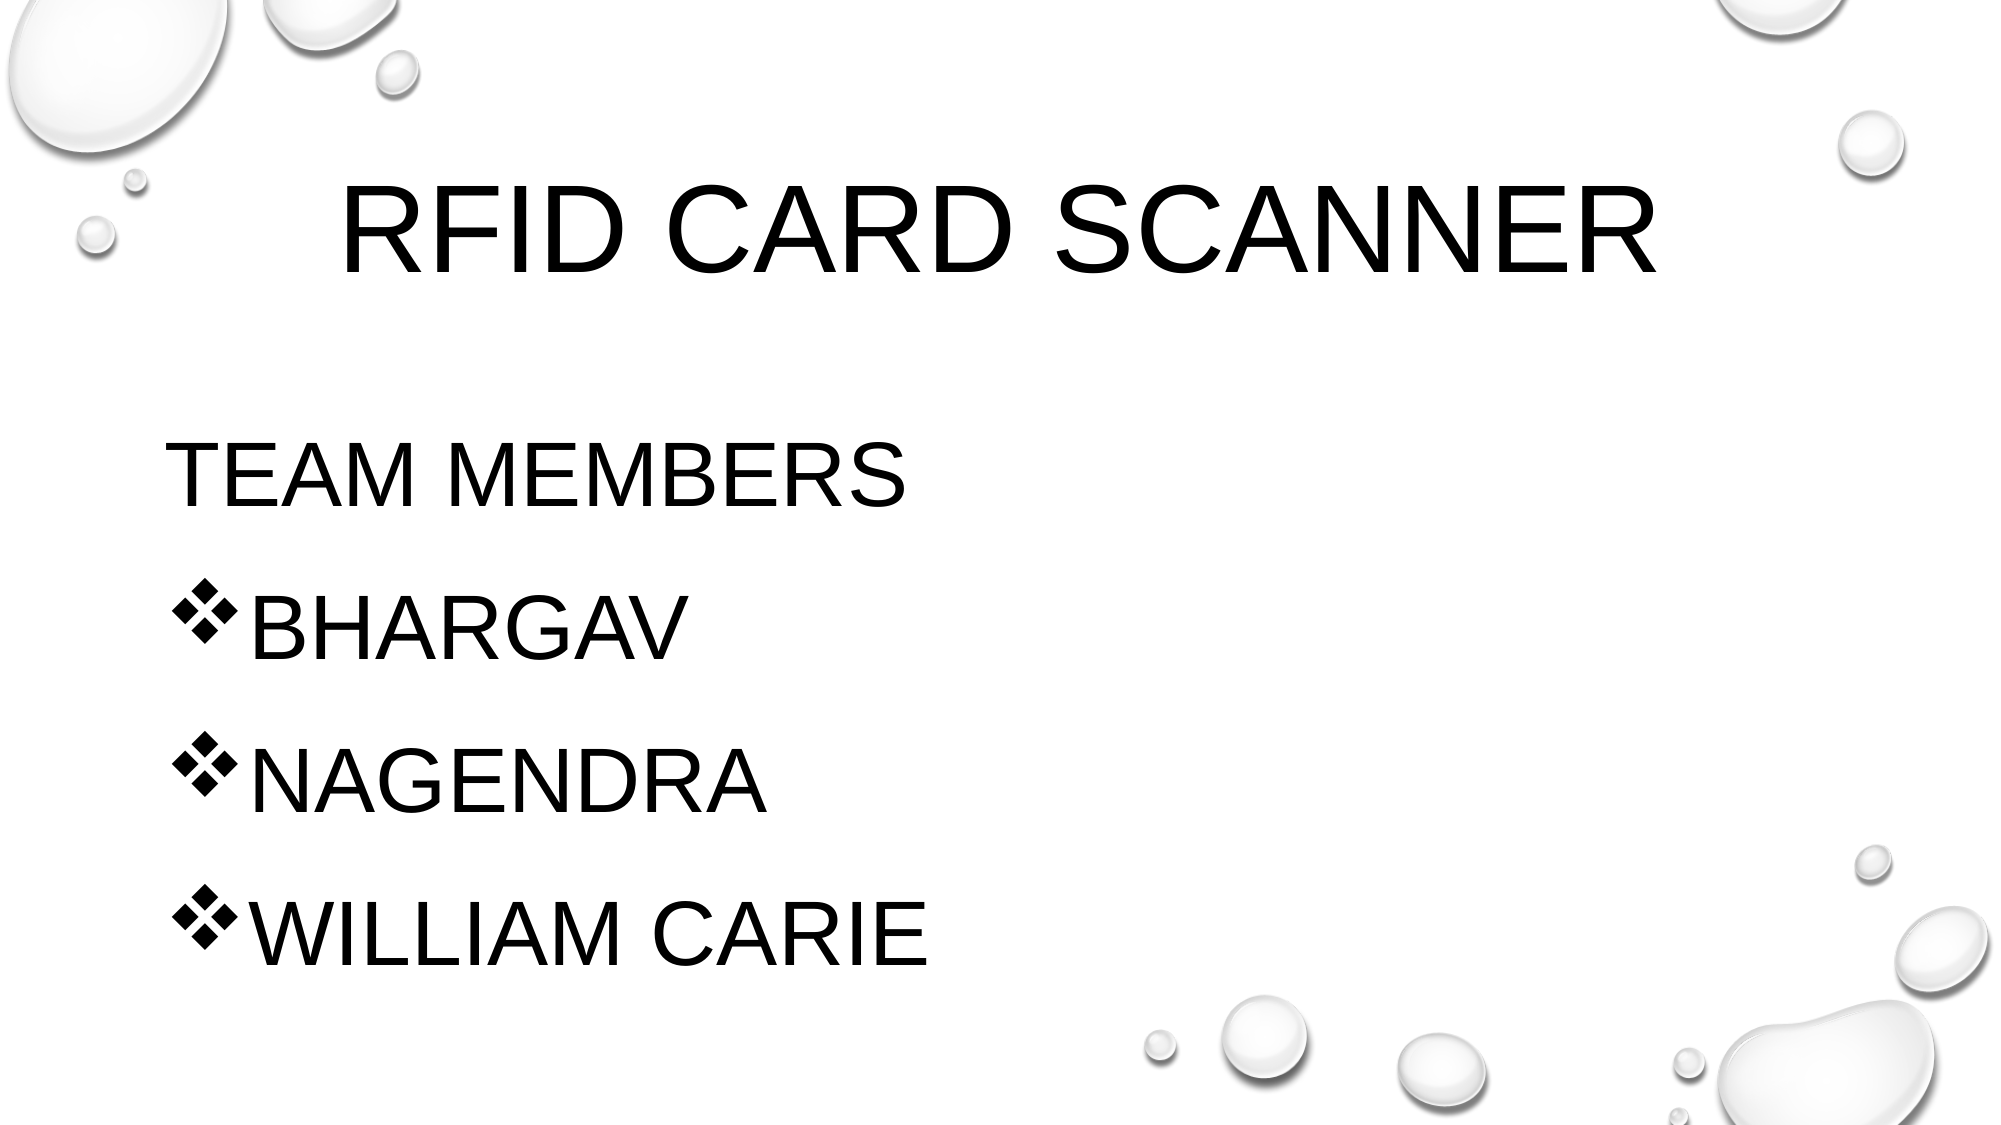

Rfid card scanner
Team members
Bhargav
Nagendra
William carie